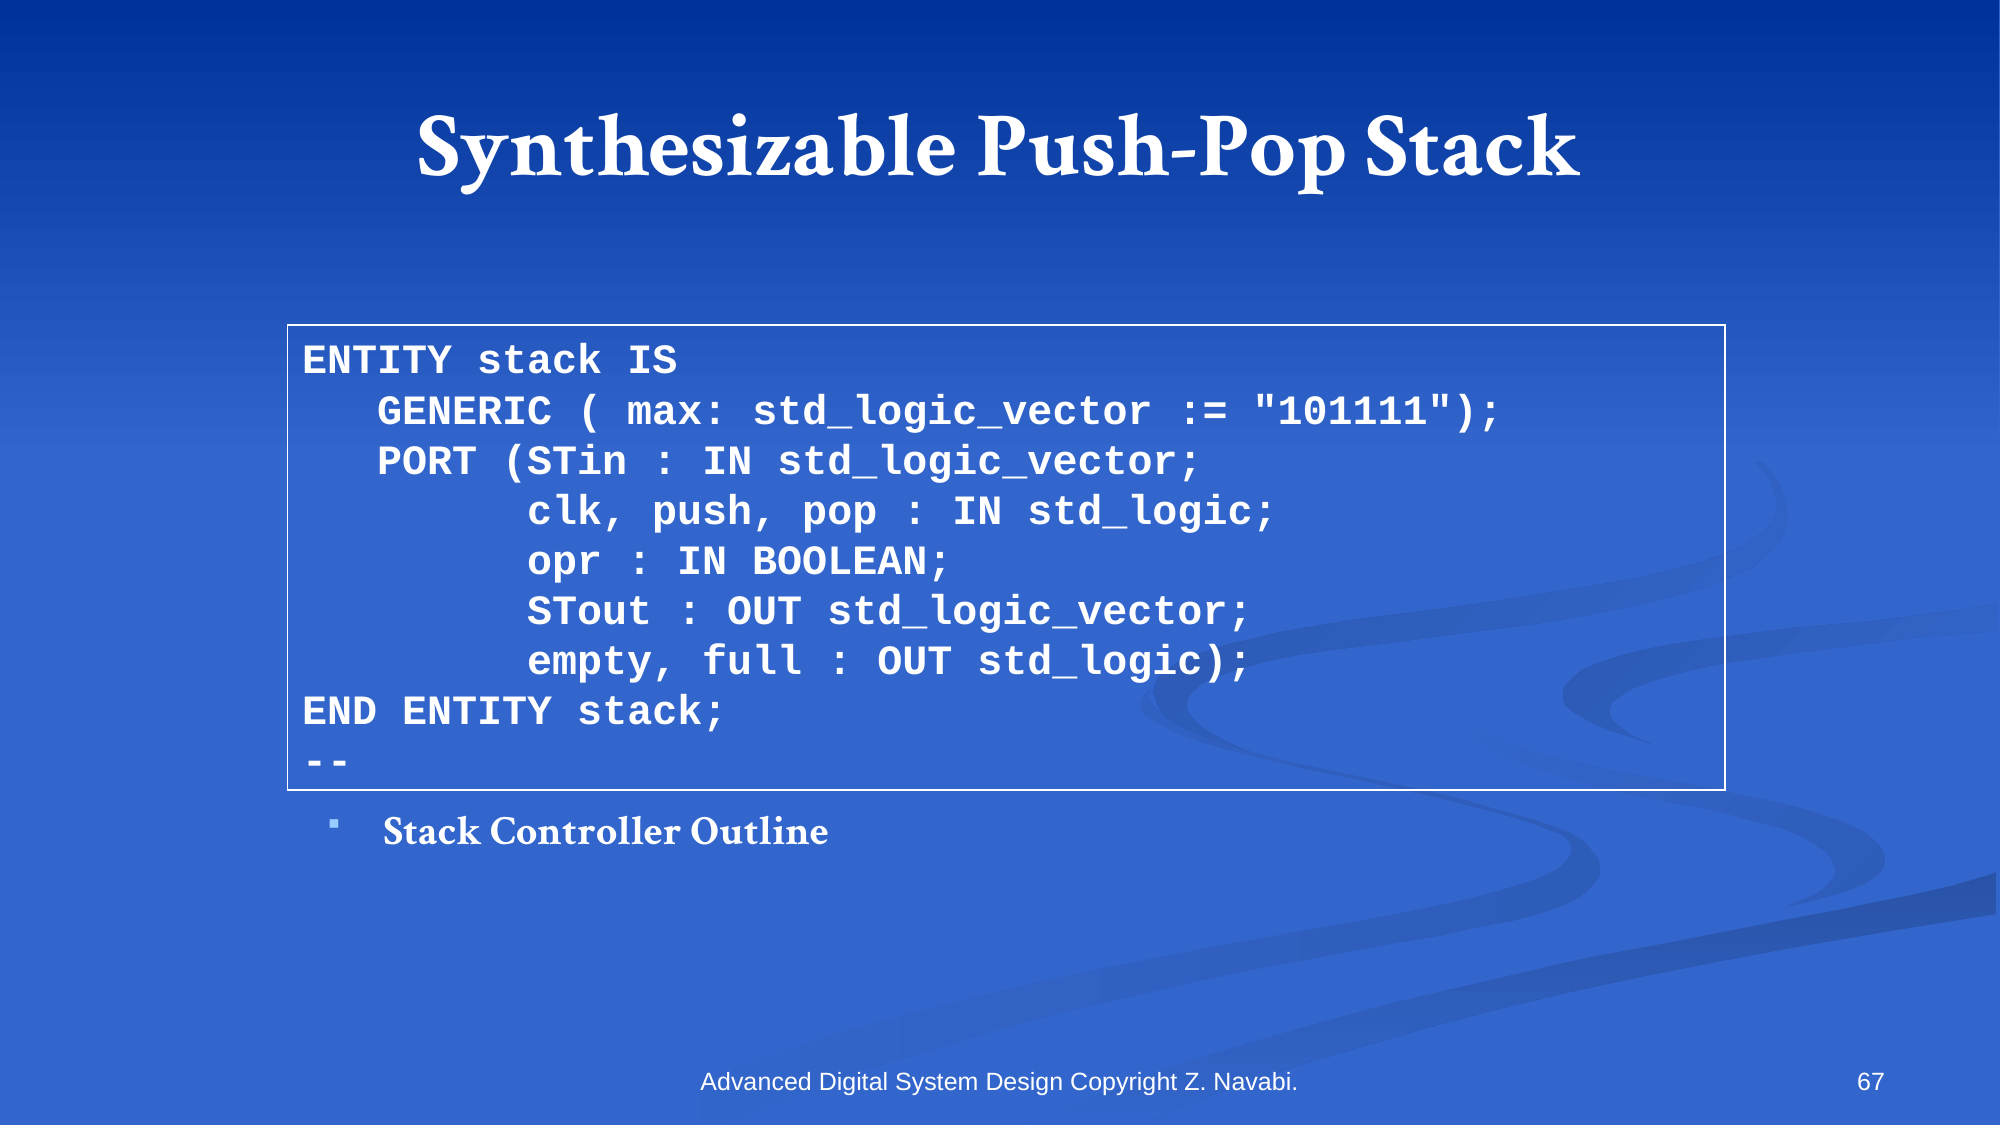

# Synthesizable Push-Pop Stack
ENTITY stack IS
   GENERIC ( max: std_logic_vector := "101111");
   PORT (STin : IN std_logic_vector;
         clk, push, pop : IN std_logic;
         opr : IN BOOLEAN;
         STout : OUT std_logic_vector;
         empty, full : OUT std_logic);
END ENTITY stack;
--
Stack Controller Outline
Advanced Digital System Design Copyright Z. Navabi.
67